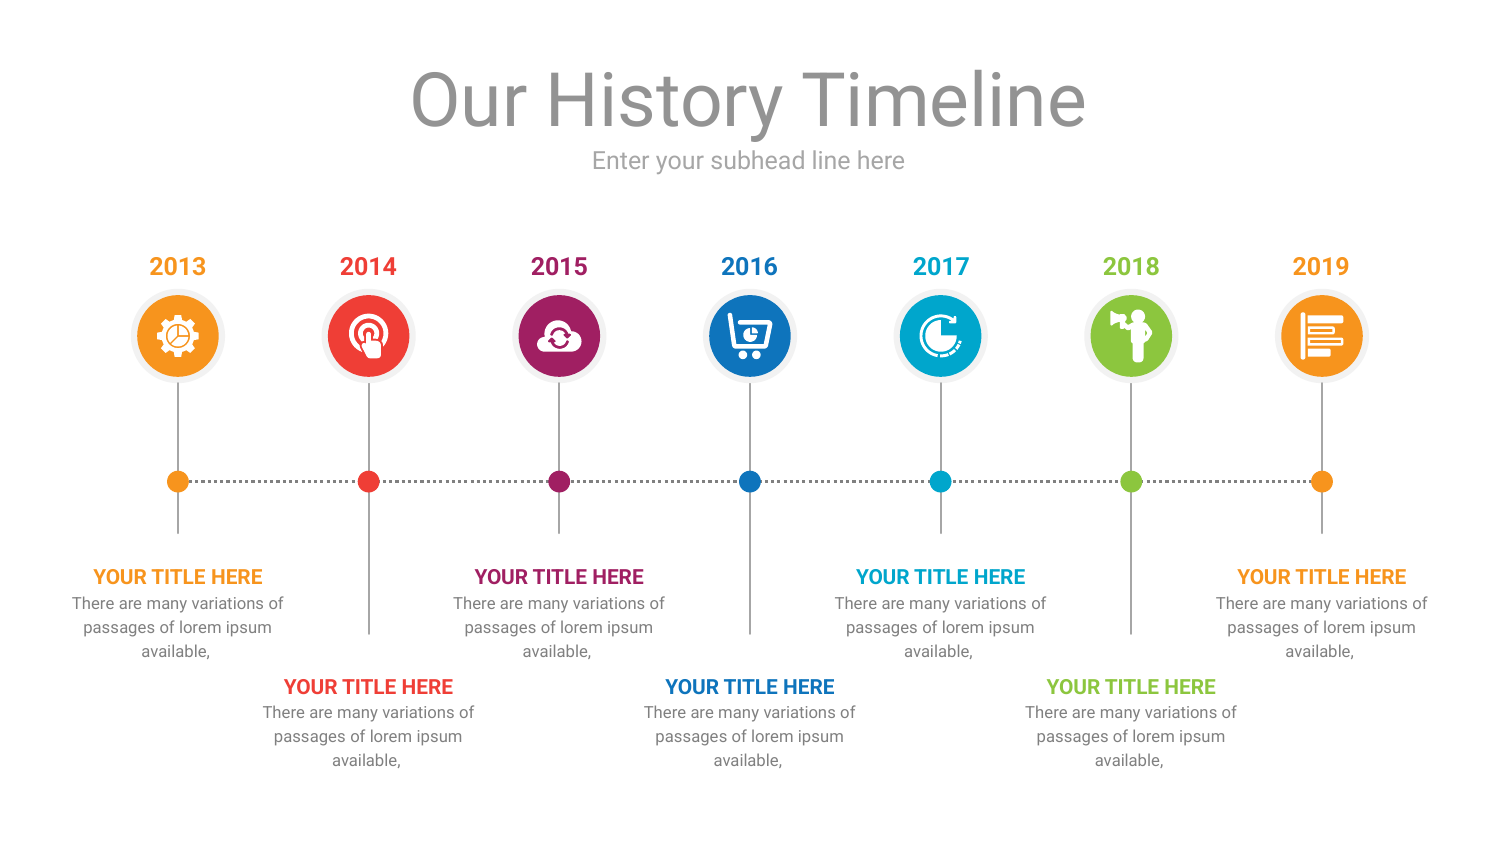

# Our History Timeline
Enter your subhead line here
2014
2015
2016
2017
2018
2013
2019

YOUR TITLE HERE
There are many variations of passages of lorem ipsum available,
YOUR TITLE HERE
There are many variations of passages of lorem ipsum available,
YOUR TITLE HERE
There are many variations of passages of lorem ipsum available,
YOUR TITLE HERE
There are many variations of passages of lorem ipsum available,
YOUR TITLE HERE
There are many variations of passages of lorem ipsum available,
YOUR TITLE HERE
There are many variations of passages of lorem ipsum available,
YOUR TITLE HERE
There are many variations of passages of lorem ipsum available,